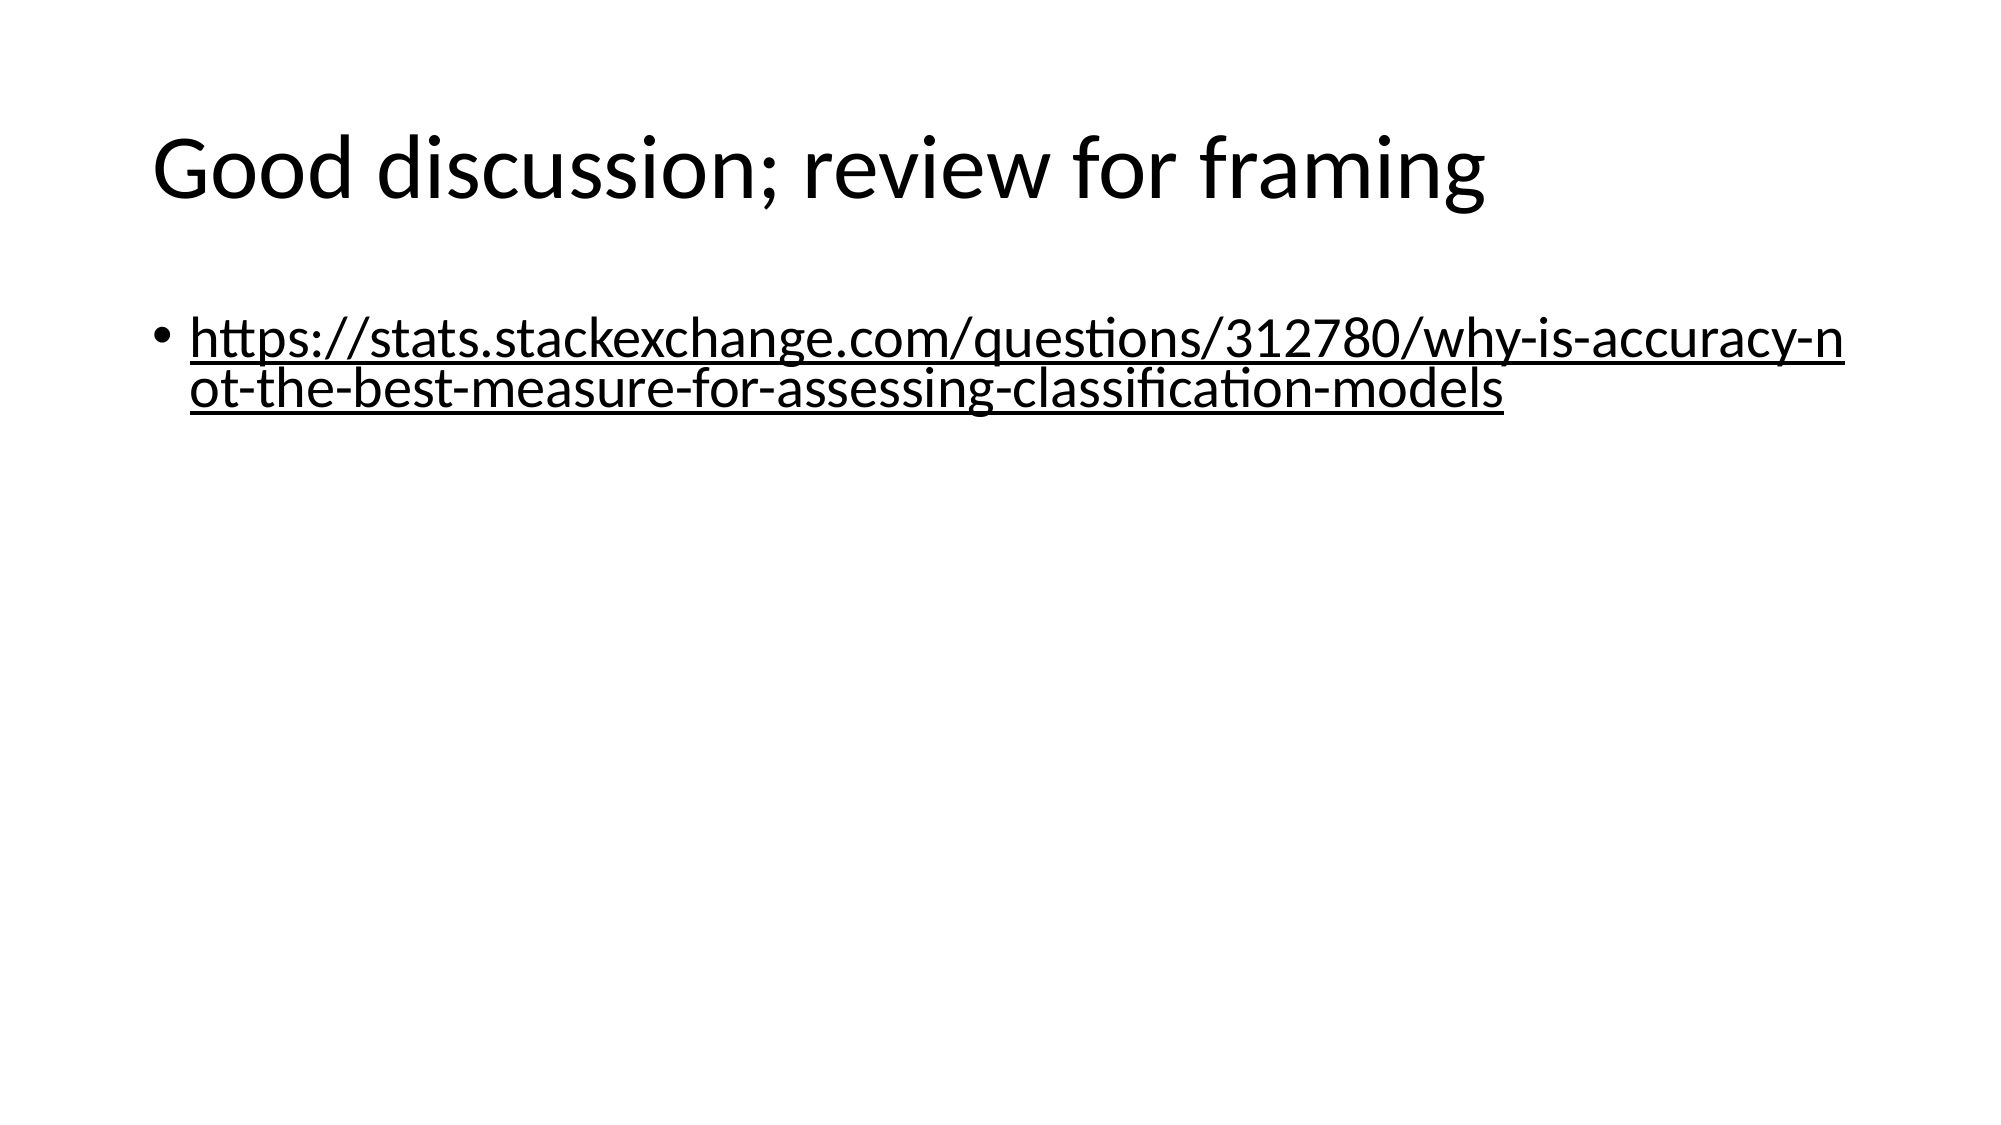

# Good discussion; review for framing
https://stats.stackexchange.com/questions/312780/why-is-accuracy-not-the-best-measure-for-assessing-classification-models